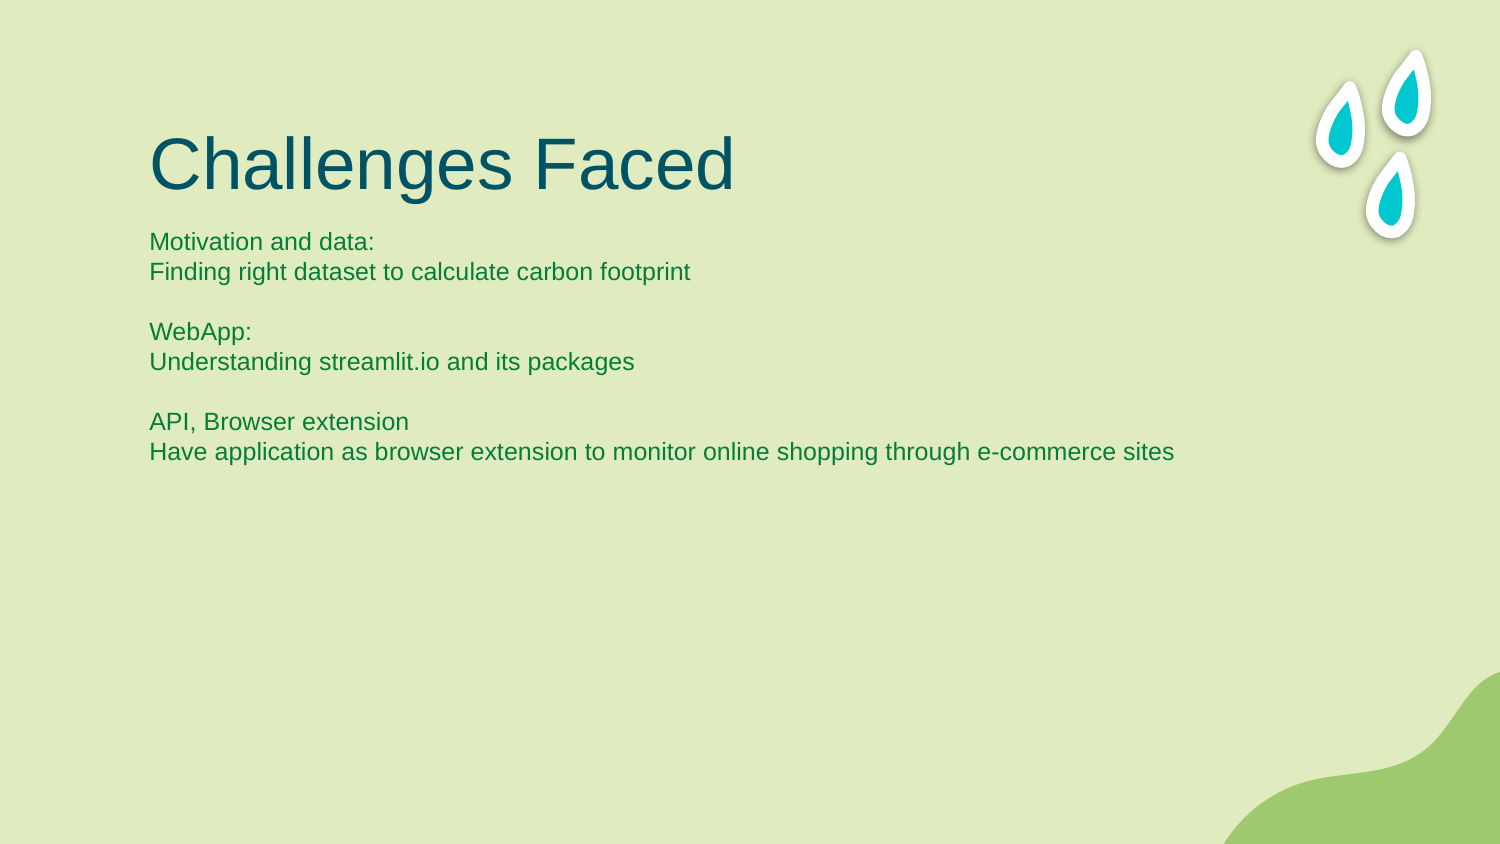

# Challenges Faced
Motivation and data:
Finding right dataset to calculate carbon footprint

WebApp:
Understanding streamlit.io and its packages

API, Browser extension
Have application as browser extension to monitor online shopping through e-commerce sites